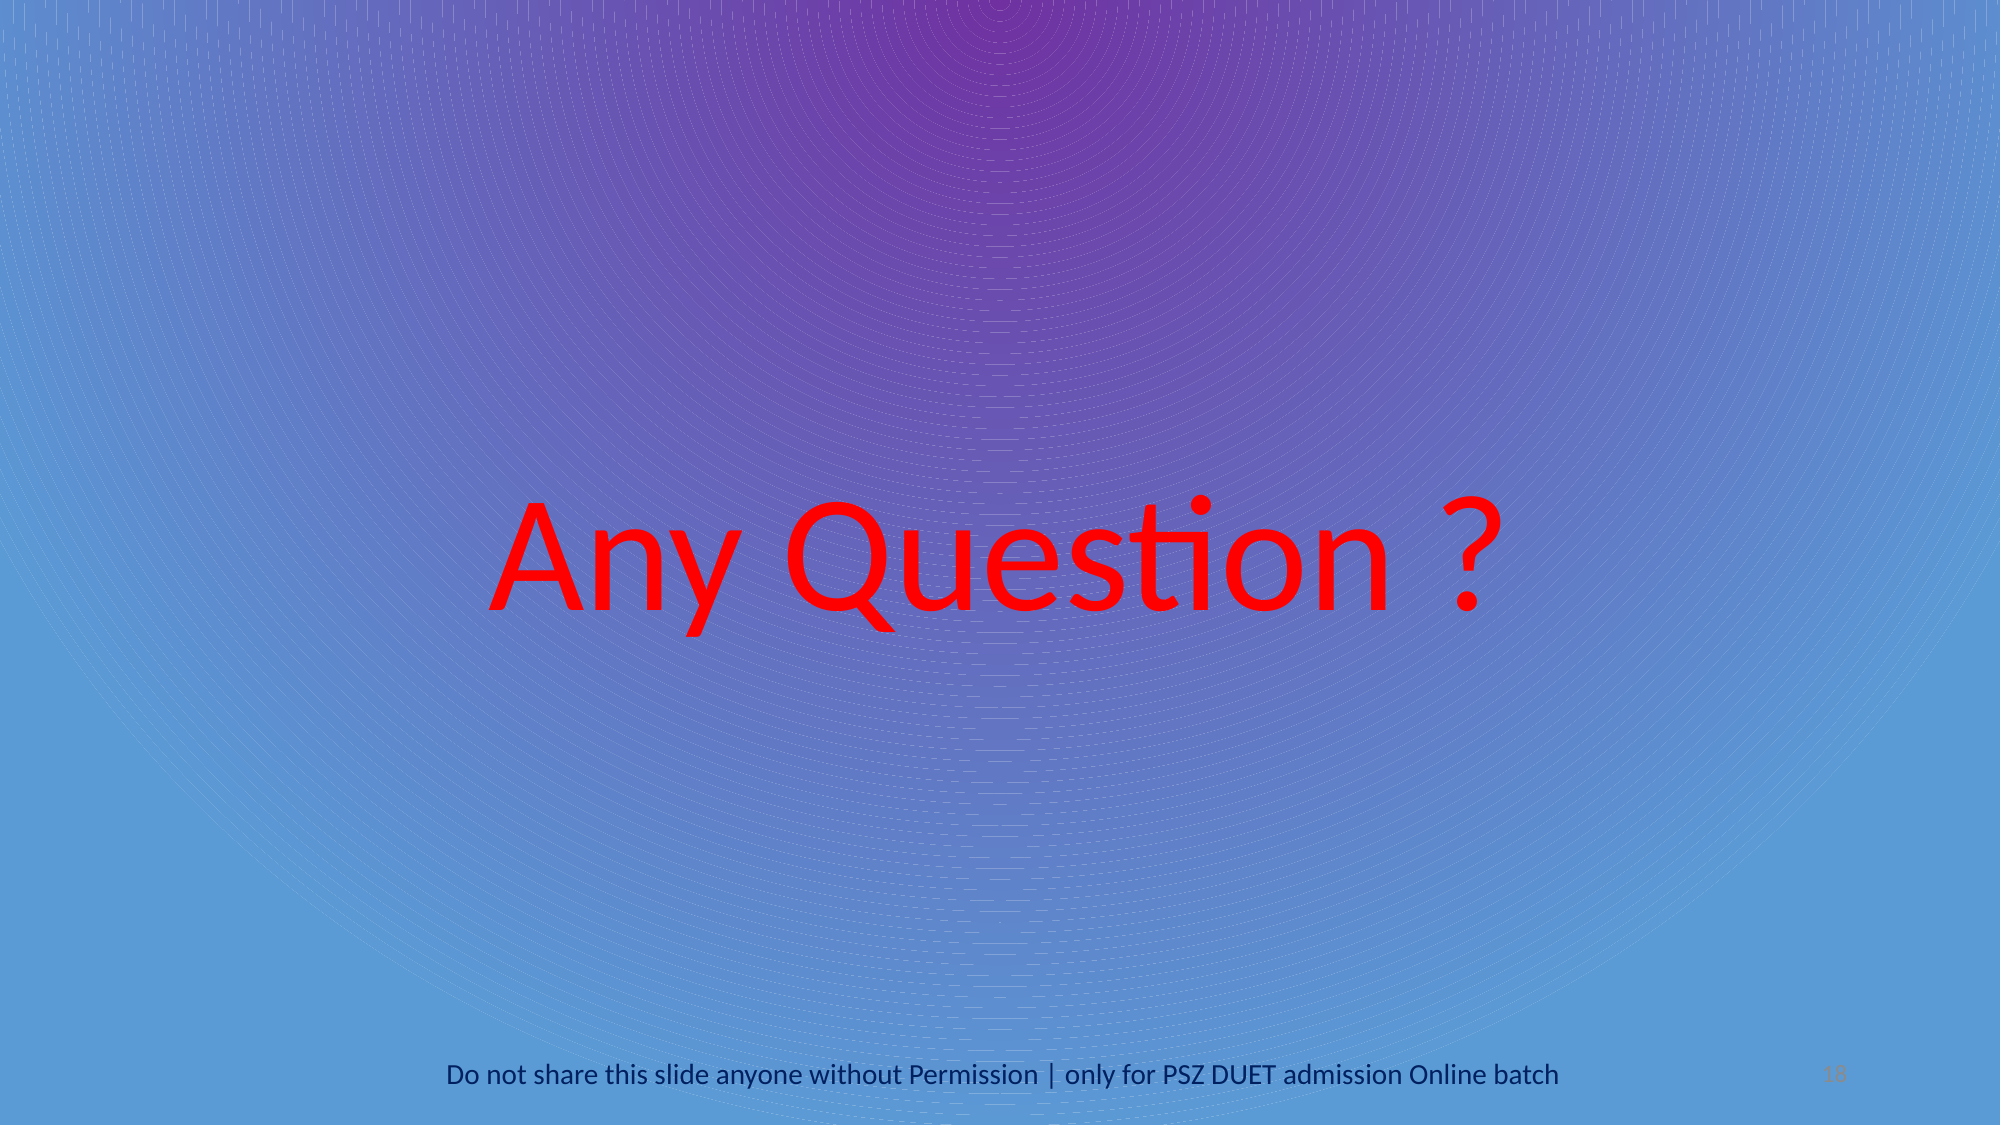

Any Question ?
Do not share this slide anyone without Permission | only for PSZ DUET admission Online batch
18